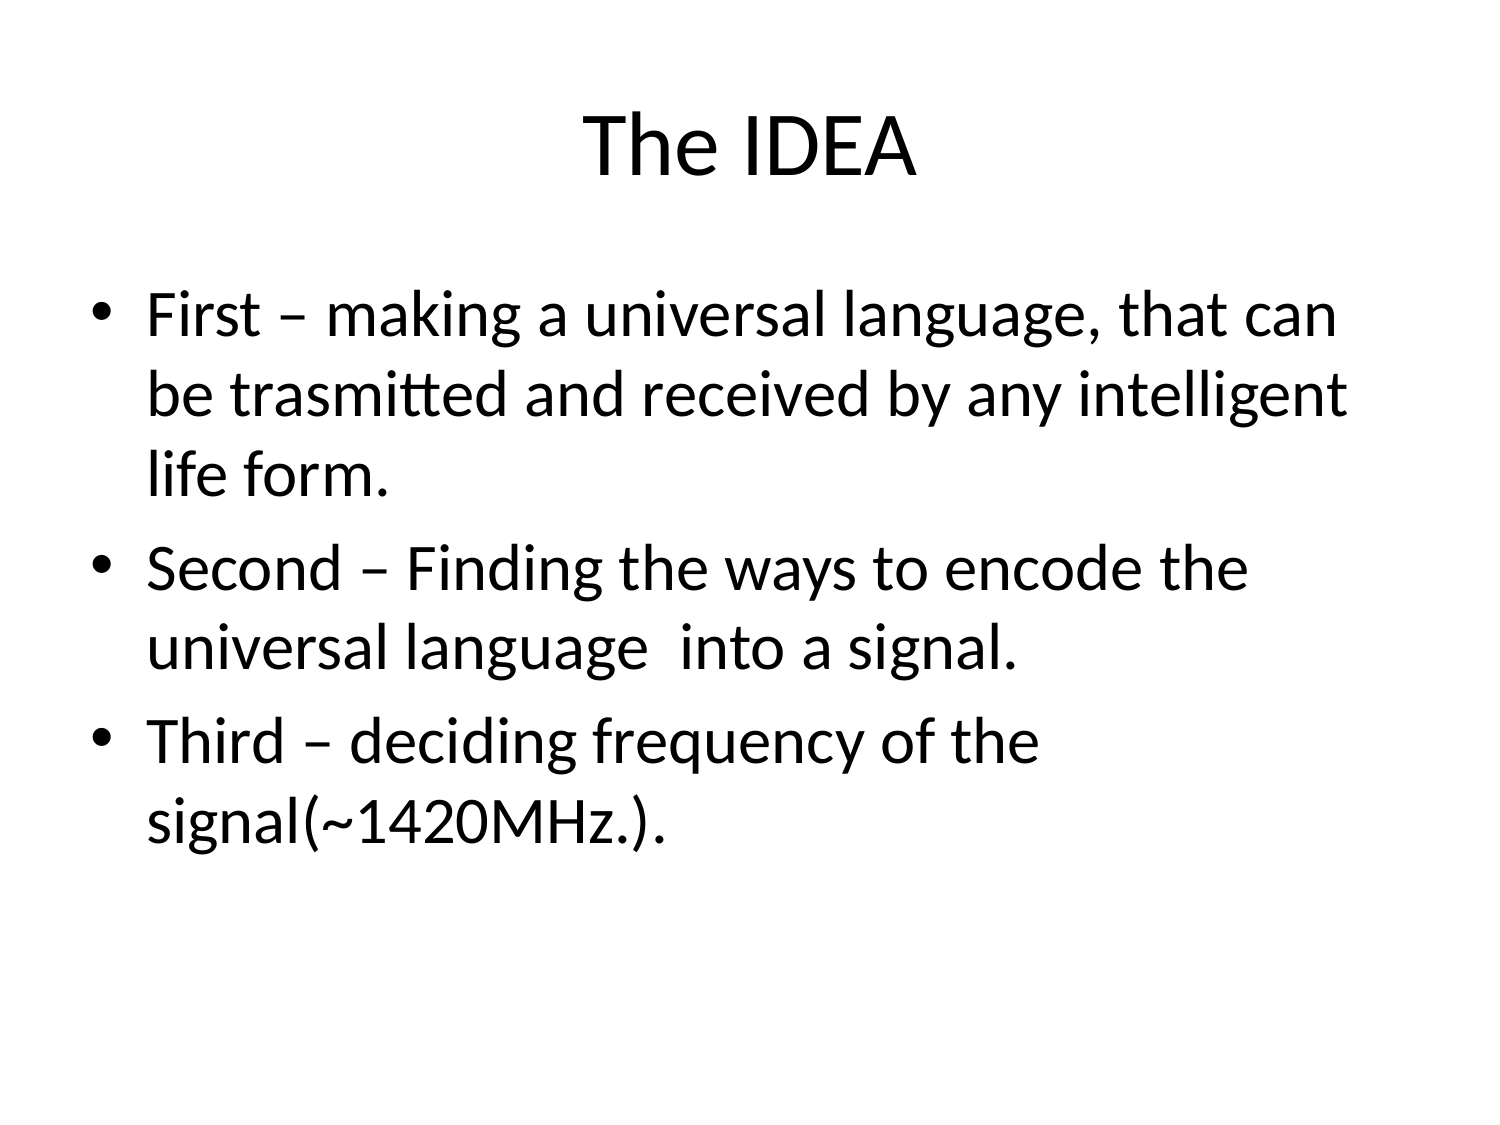

# The IDEA
First – making a universal language, that can be trasmitted and received by any intelligent life form.
Second – Finding the ways to encode the universal language  into a signal.
Third – deciding frequency of the signal(~1420MHz.).